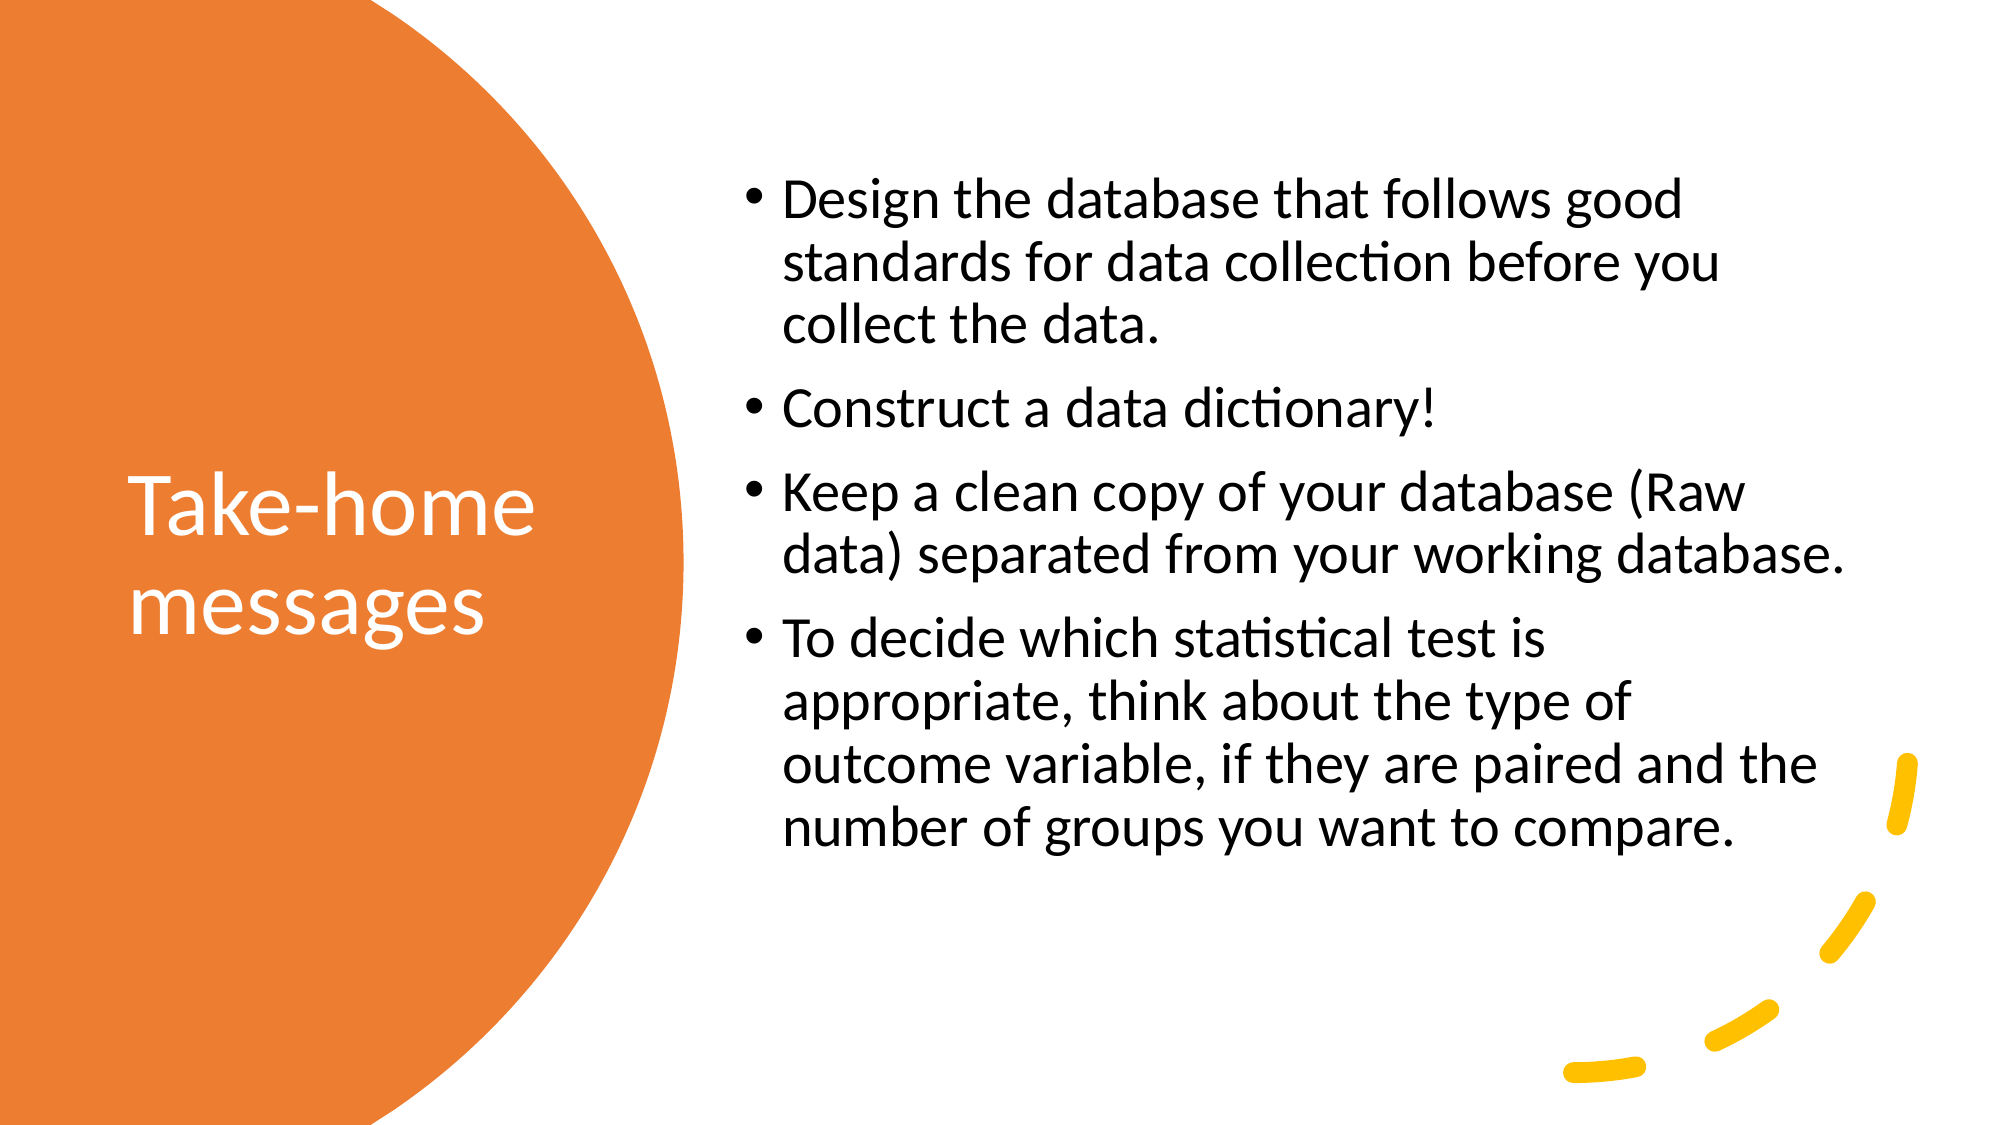

Design the database that follows good standards for data collection before you collect the data.
Construct a data dictionary!
Keep a clean copy of your database (Raw data) separated from your working database.
To decide which statistical test is appropriate, think about the type of outcome variable, if they are paired and the number of groups you want to compare.

# Take-home messages